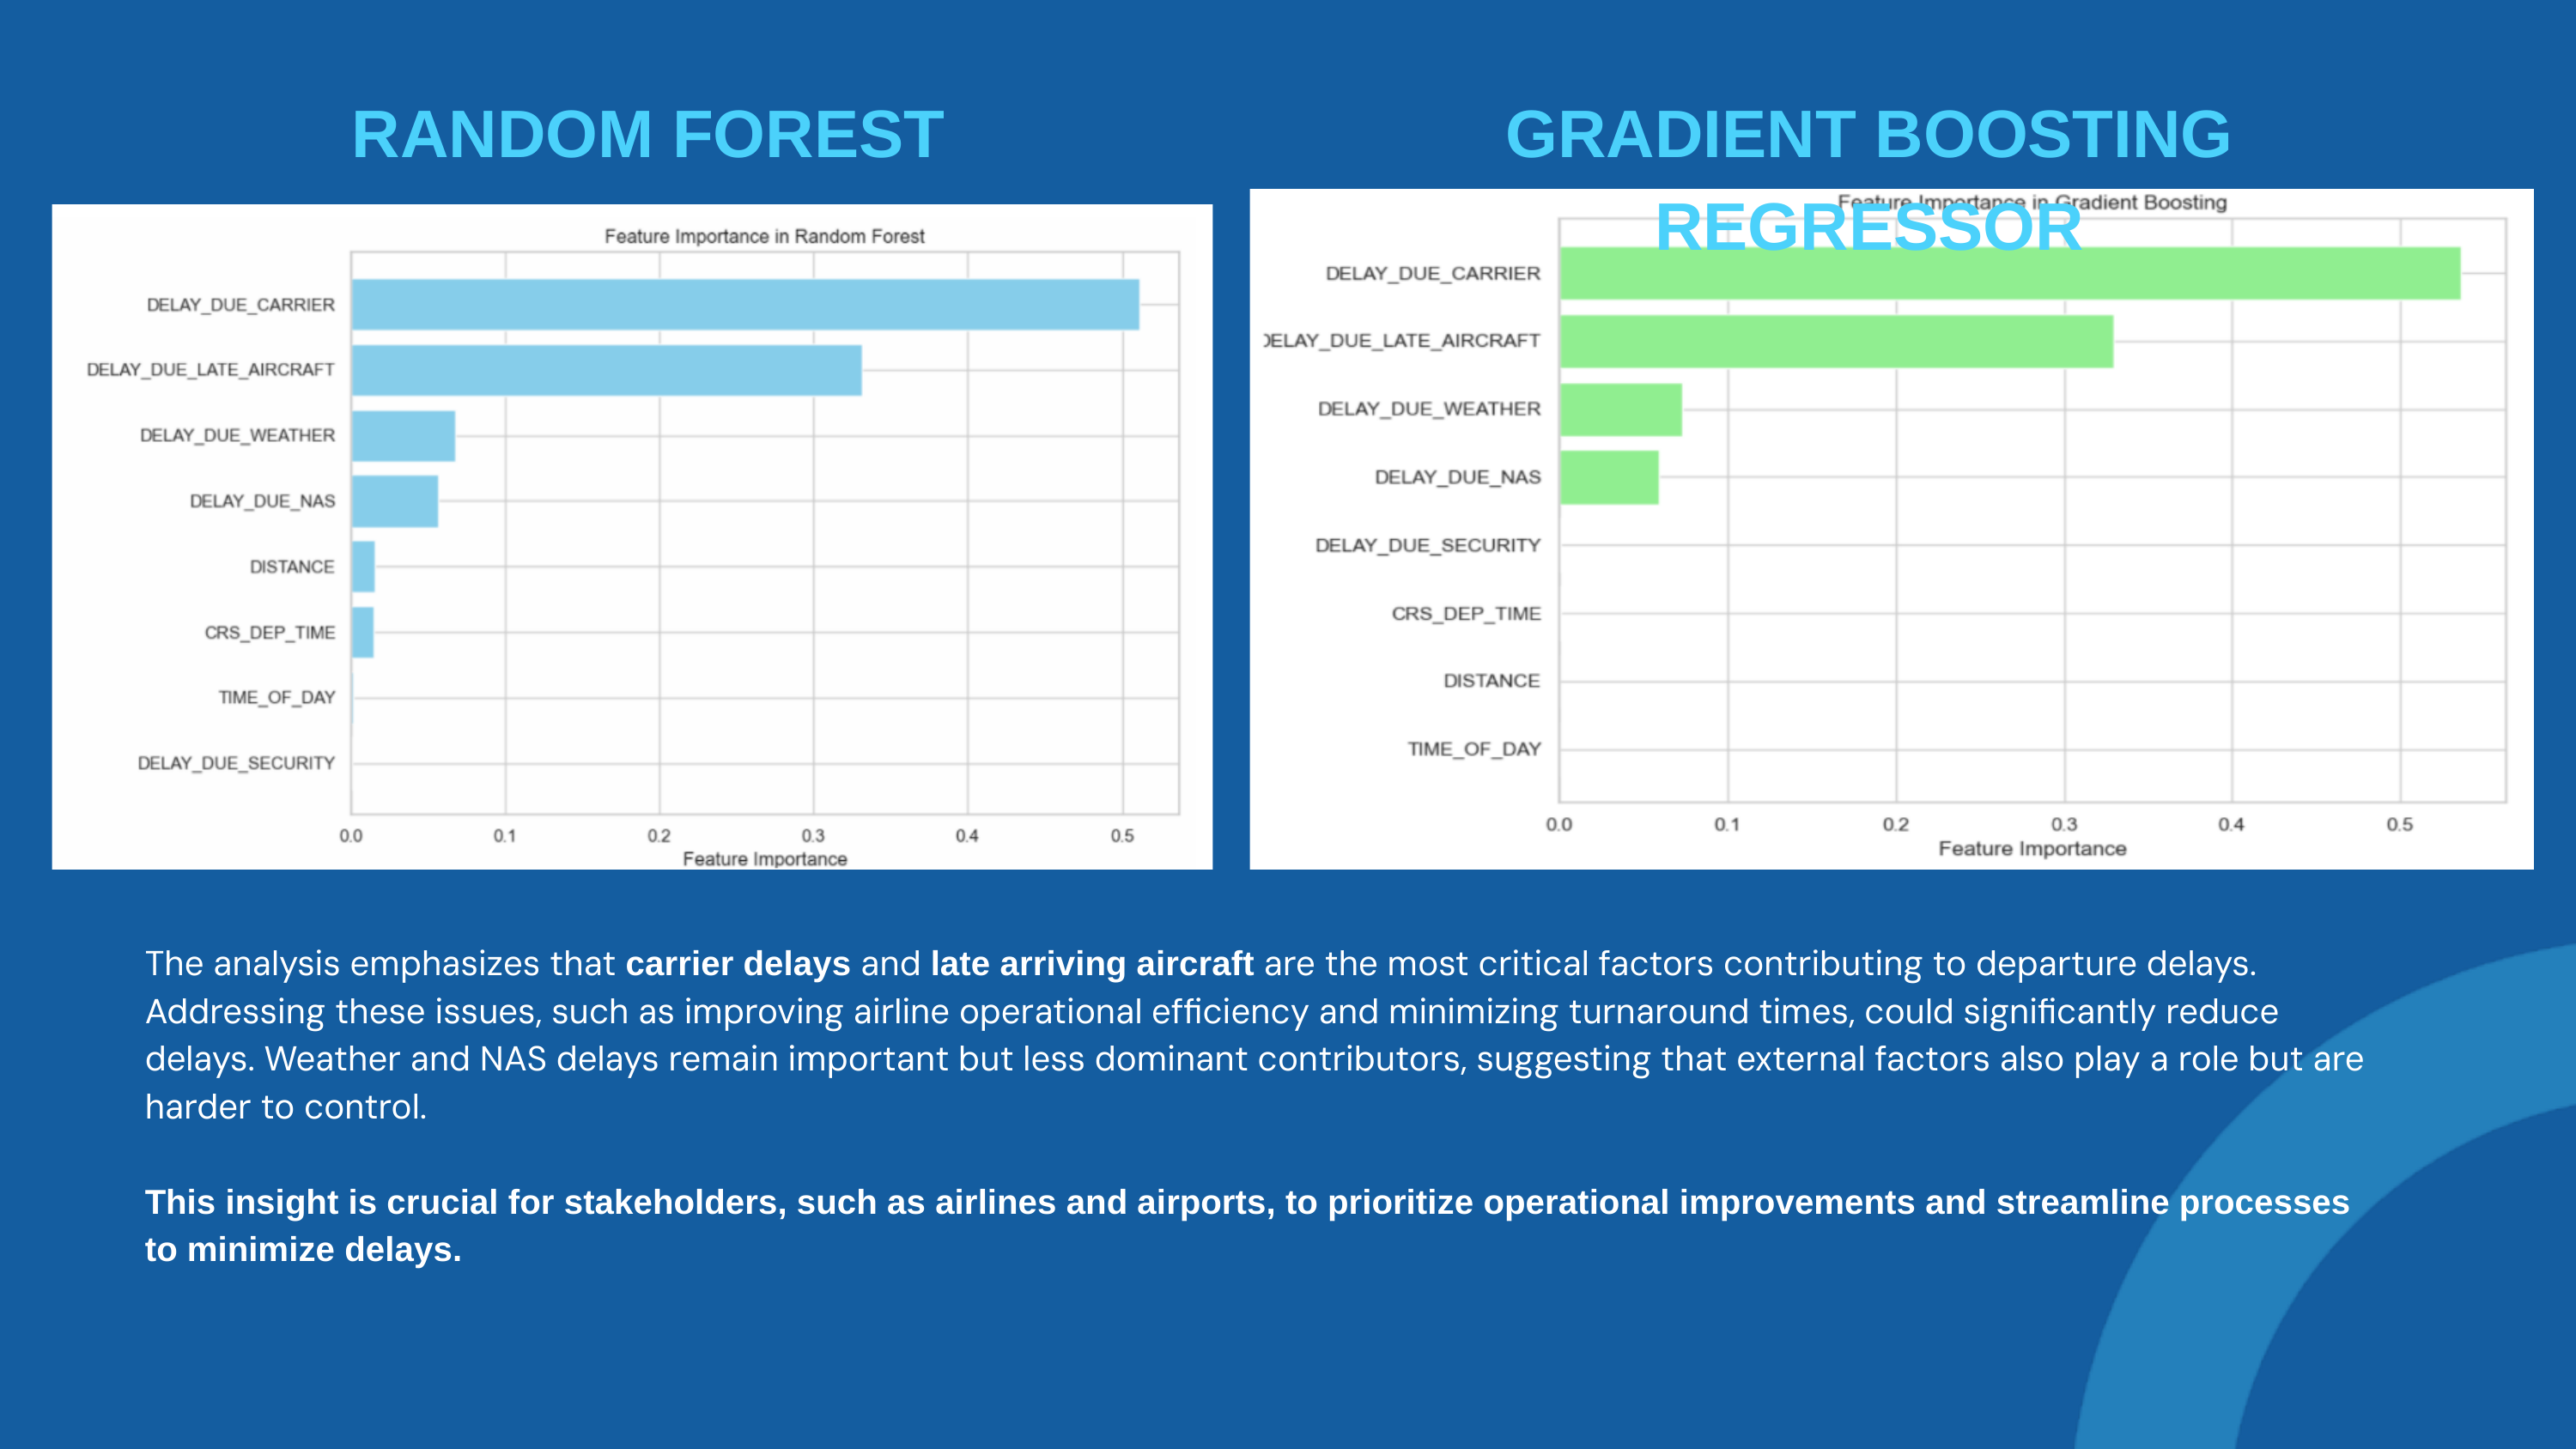

RANDOM FOREST
GRADIENT BOOSTING REGRESSOR

The analysis emphasizes that carrier delays and late arriving aircraft are the most critical factors contributing to departure delays. Addressing these issues, such as improving airline operational efficiency and minimizing turnaround times, could significantly reduce delays. Weather and NAS delays remain important but less dominant contributors, suggesting that external factors also play a role but are harder to control.

This insight is crucial for stakeholders, such as airlines and airports, to prioritize operational improvements and streamline processes to minimize delays.